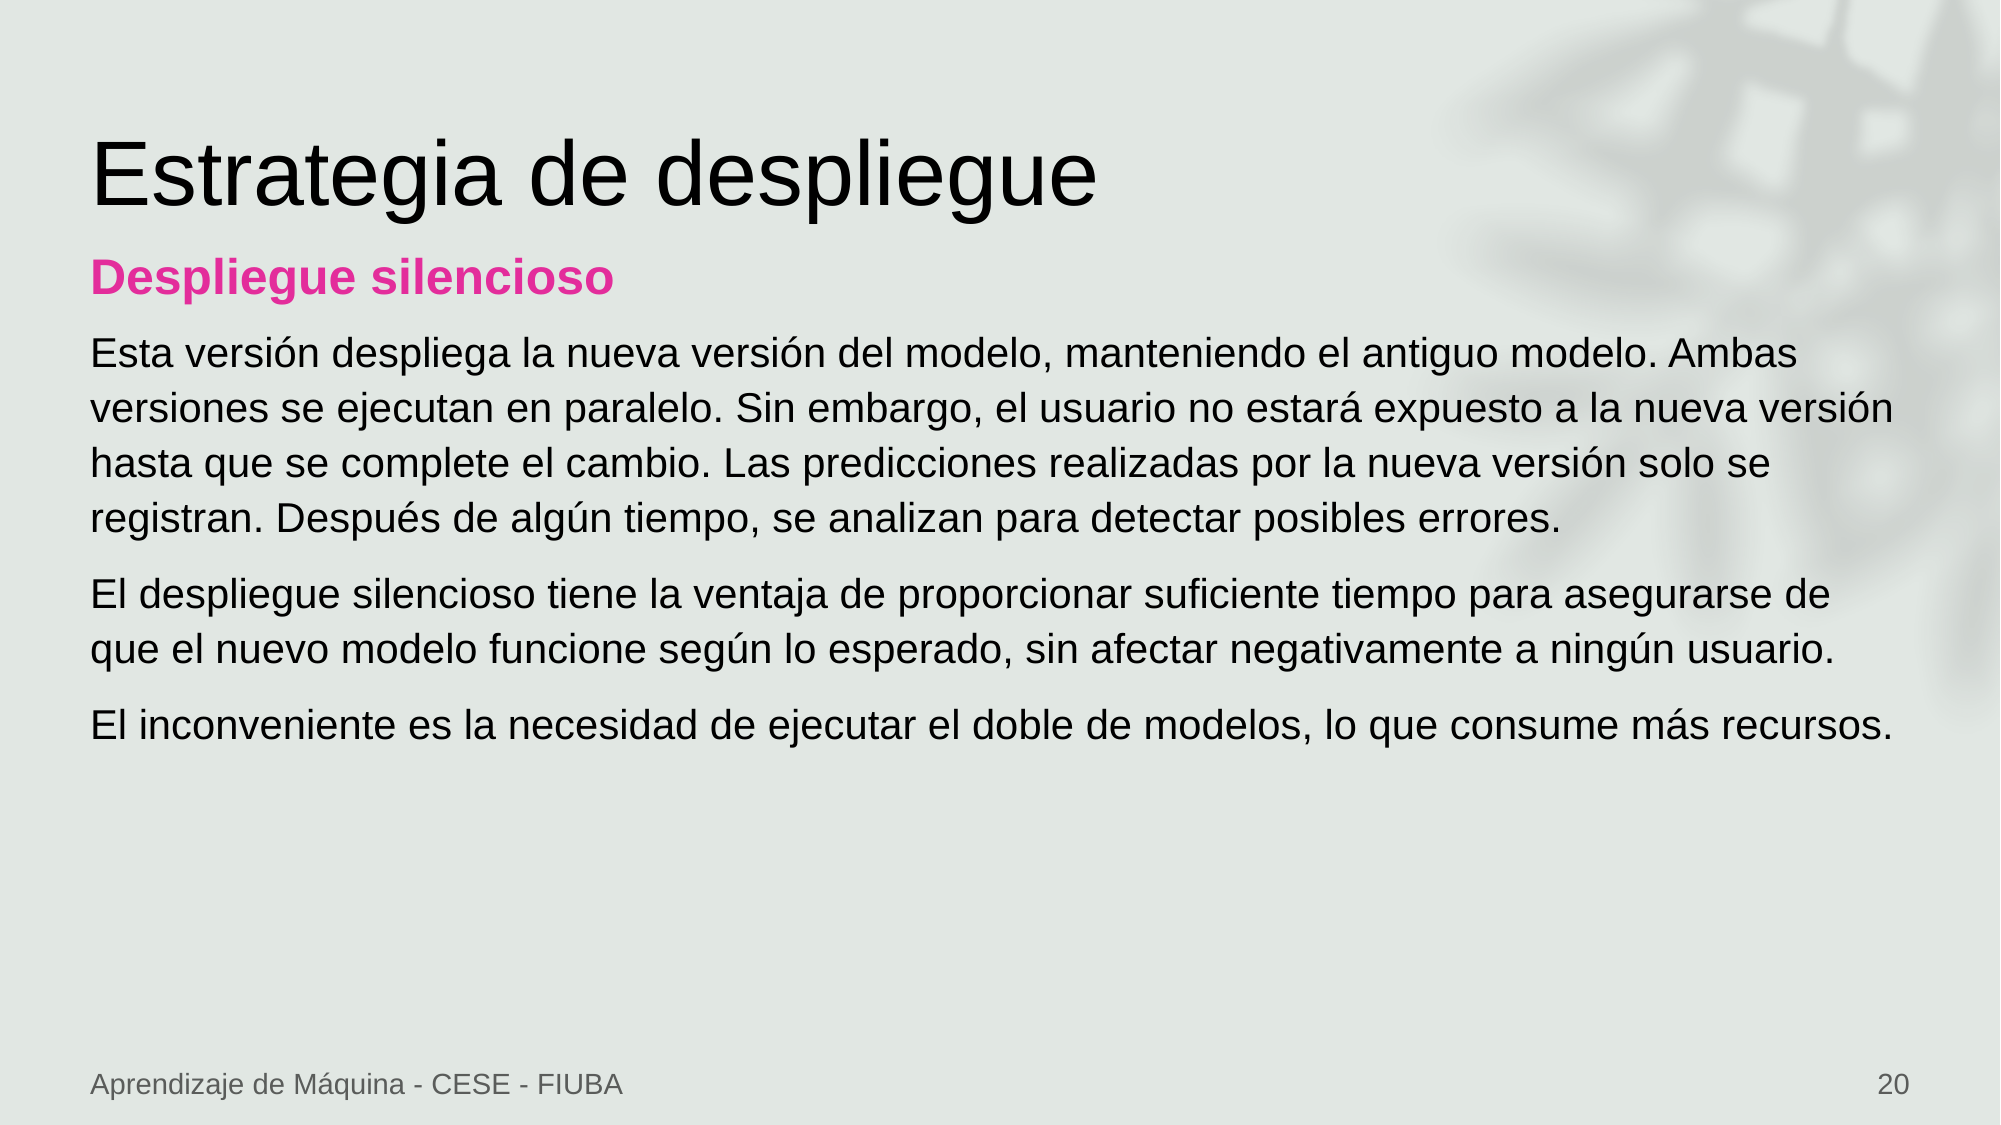

# Estrategia de despliegue
Despliegue silencioso
Esta versión despliega la nueva versión del modelo, manteniendo el antiguo modelo. Ambas versiones se ejecutan en paralelo. Sin embargo, el usuario no estará expuesto a la nueva versión hasta que se complete el cambio. Las predicciones realizadas por la nueva versión solo se registran. Después de algún tiempo, se analizan para detectar posibles errores.
El despliegue silencioso tiene la ventaja de proporcionar suficiente tiempo para asegurarse de que el nuevo modelo funcione según lo esperado, sin afectar negativamente a ningún usuario.
El inconveniente es la necesidad de ejecutar el doble de modelos, lo que consume más recursos.
Aprendizaje de Máquina - CESE - FIUBA
20